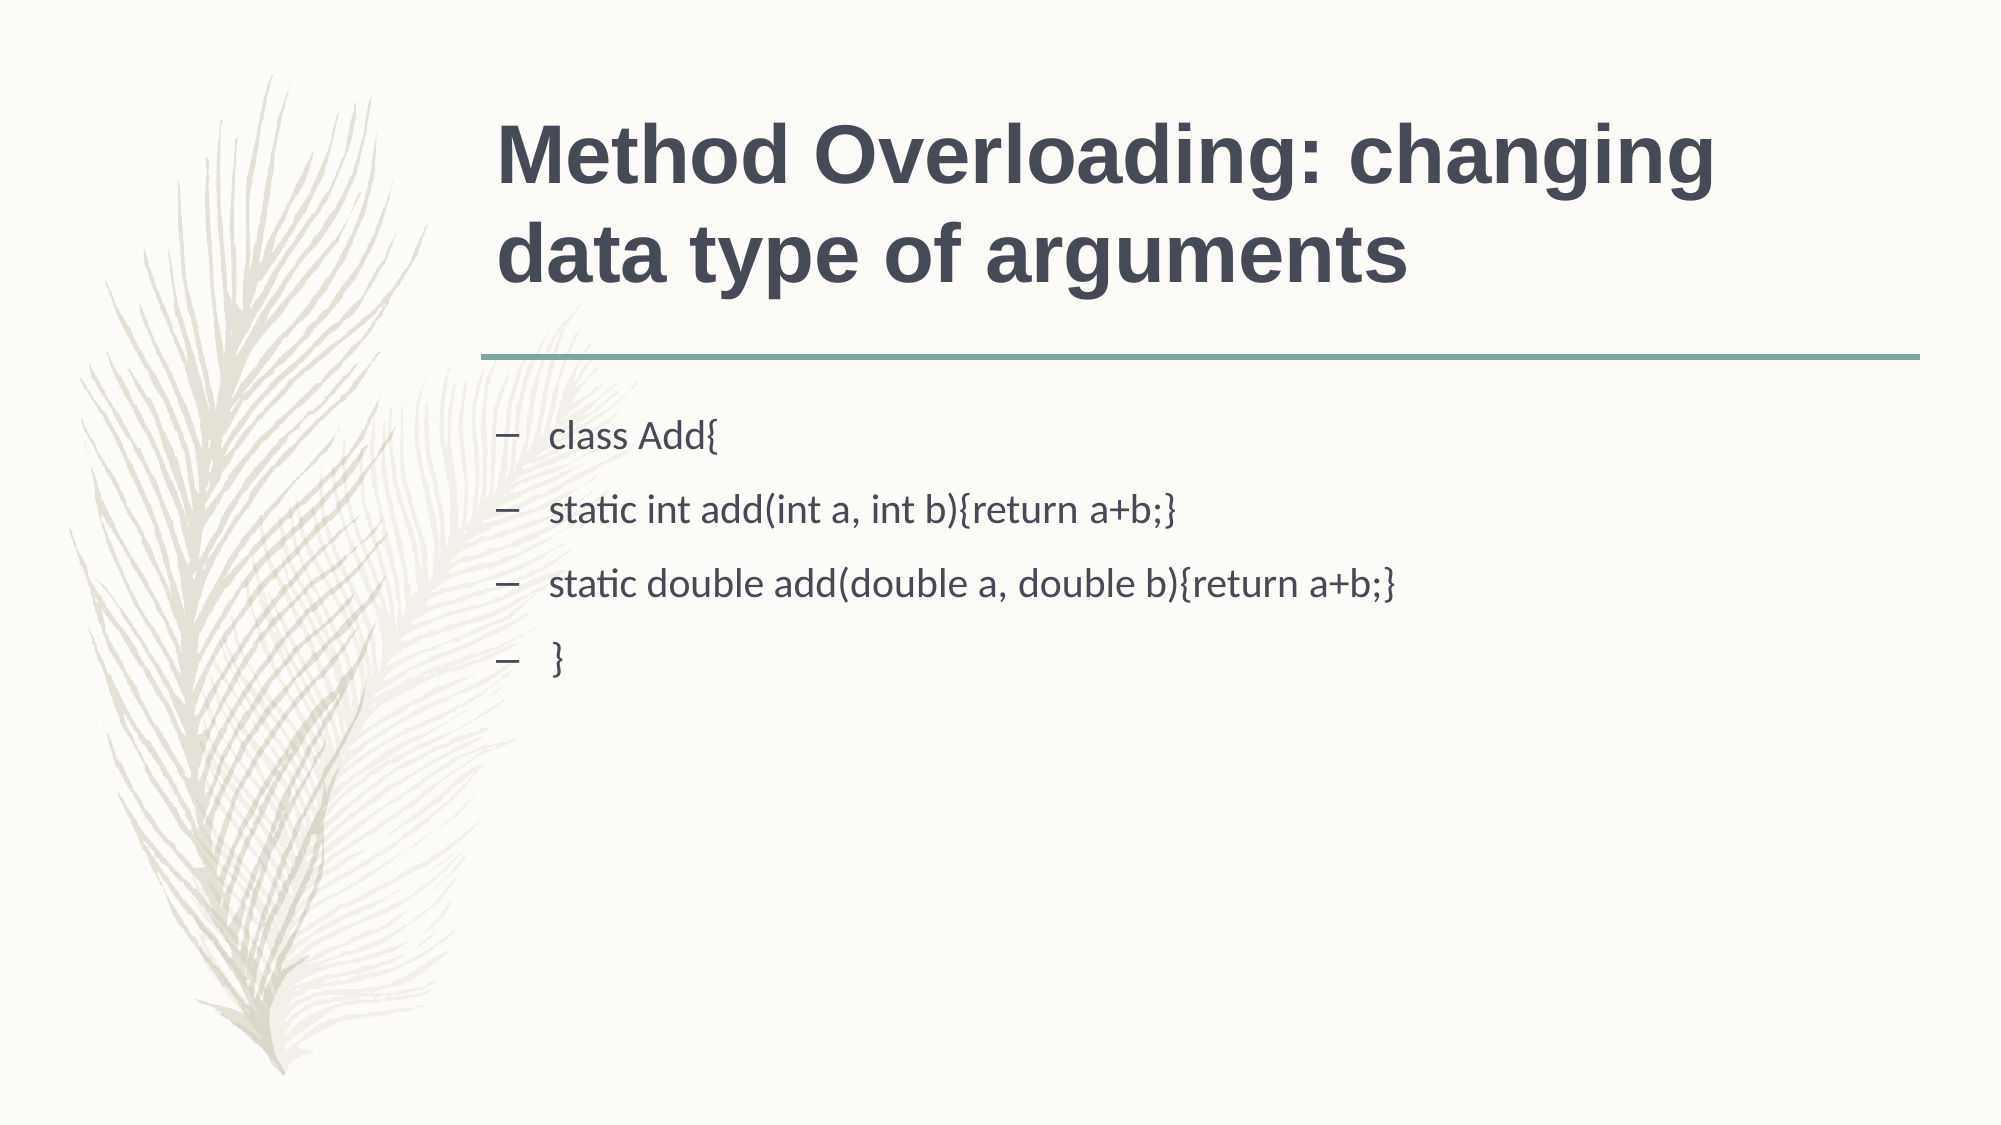

# Method Overloading: changing  data type of arguments
class Add{
static int add(int a, int b){return a+b;}
static double add(double a, double b){return a+b;}
–	}